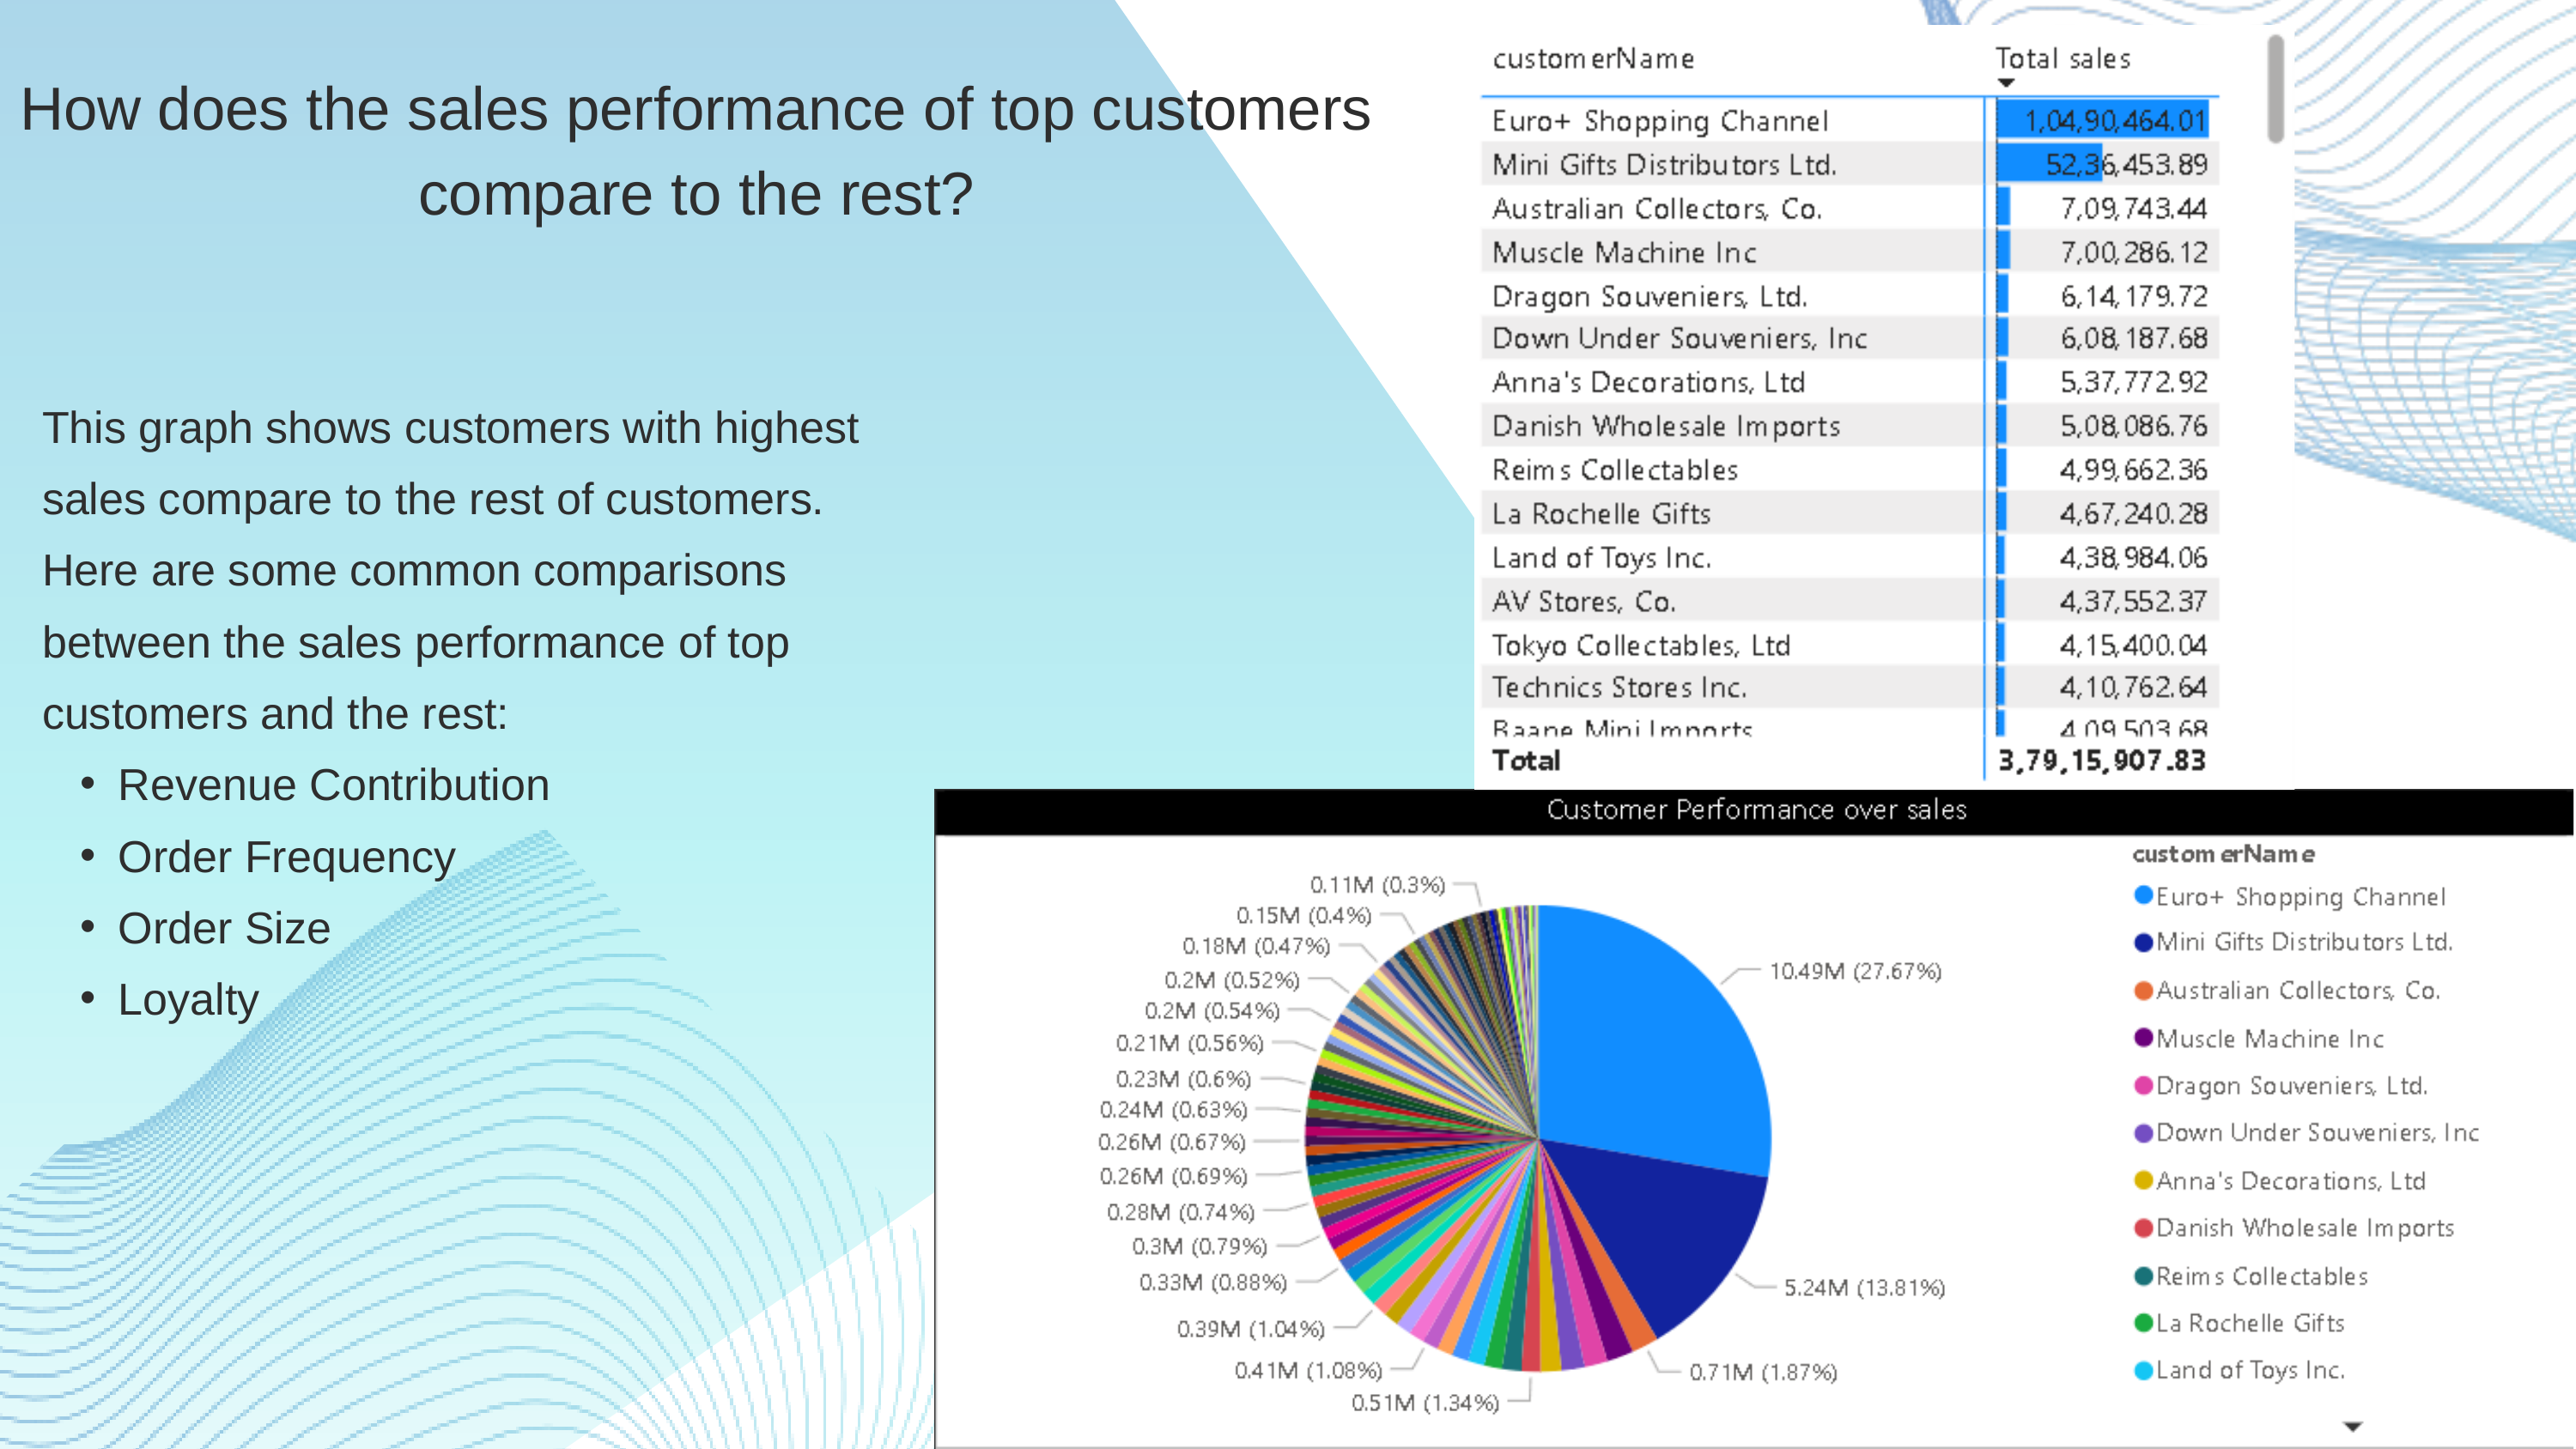

How does the sales performance of top customers compare to the rest?
This graph shows customers with highest sales compare to the rest of customers.
Here are some common comparisons between the sales performance of top customers and the rest:
Revenue Contribution
Order Frequency
Order Size
Loyalty